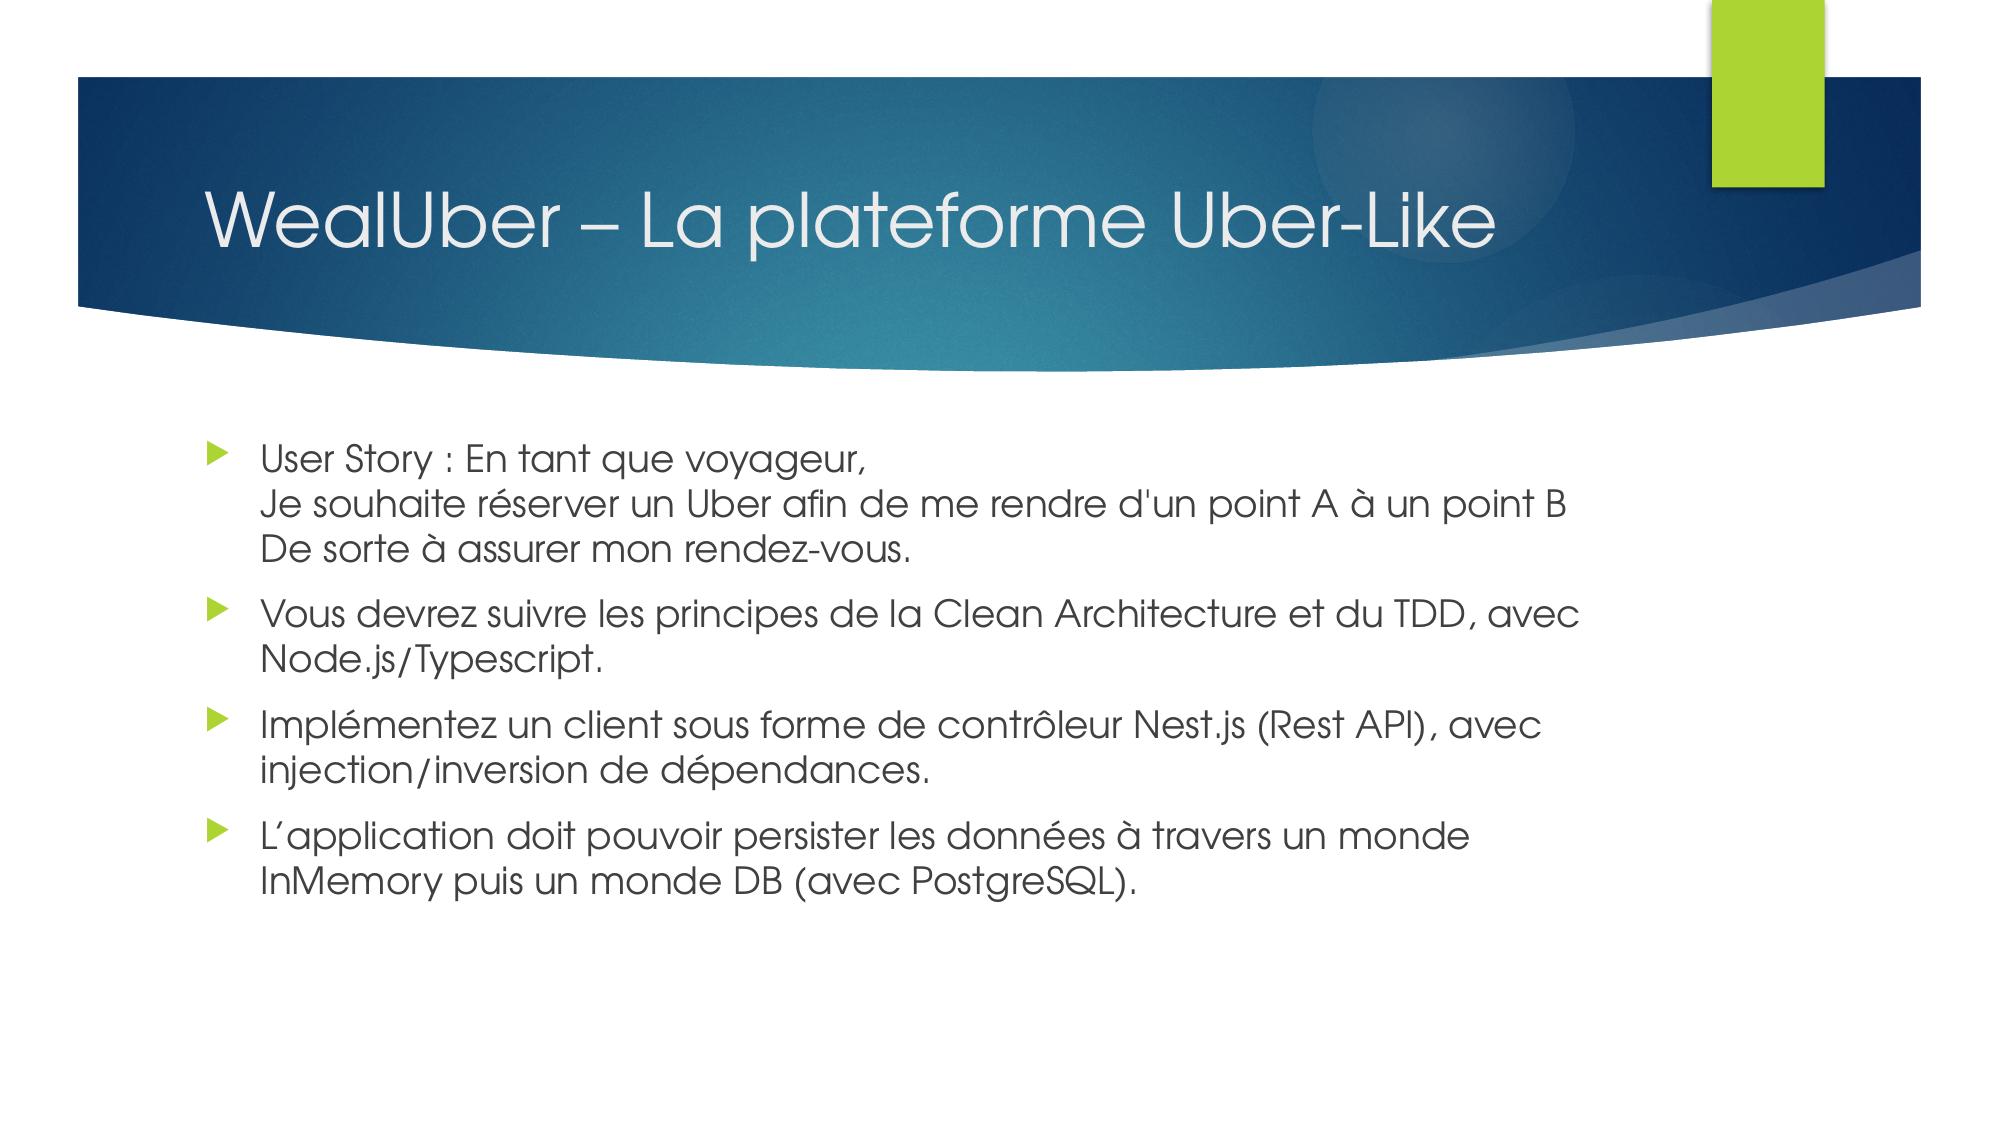

# WealUber – La plateforme Uber-Like
User Story : En tant que voyageur,
Je souhaite réserver un Uber afin de me rendre d'un point A à un point B
De sorte à assurer mon rendez-vous.
Vous devrez suivre les principes de la Clean Architecture et du TDD, avec Node.js/Typescript.
Implémentez un client sous forme de contrôleur Nest.js (Rest API), avec injection/inversion de dépendances.
L’application doit pouvoir persister les données à travers un monde InMemory puis un monde DB (avec PostgreSQL).